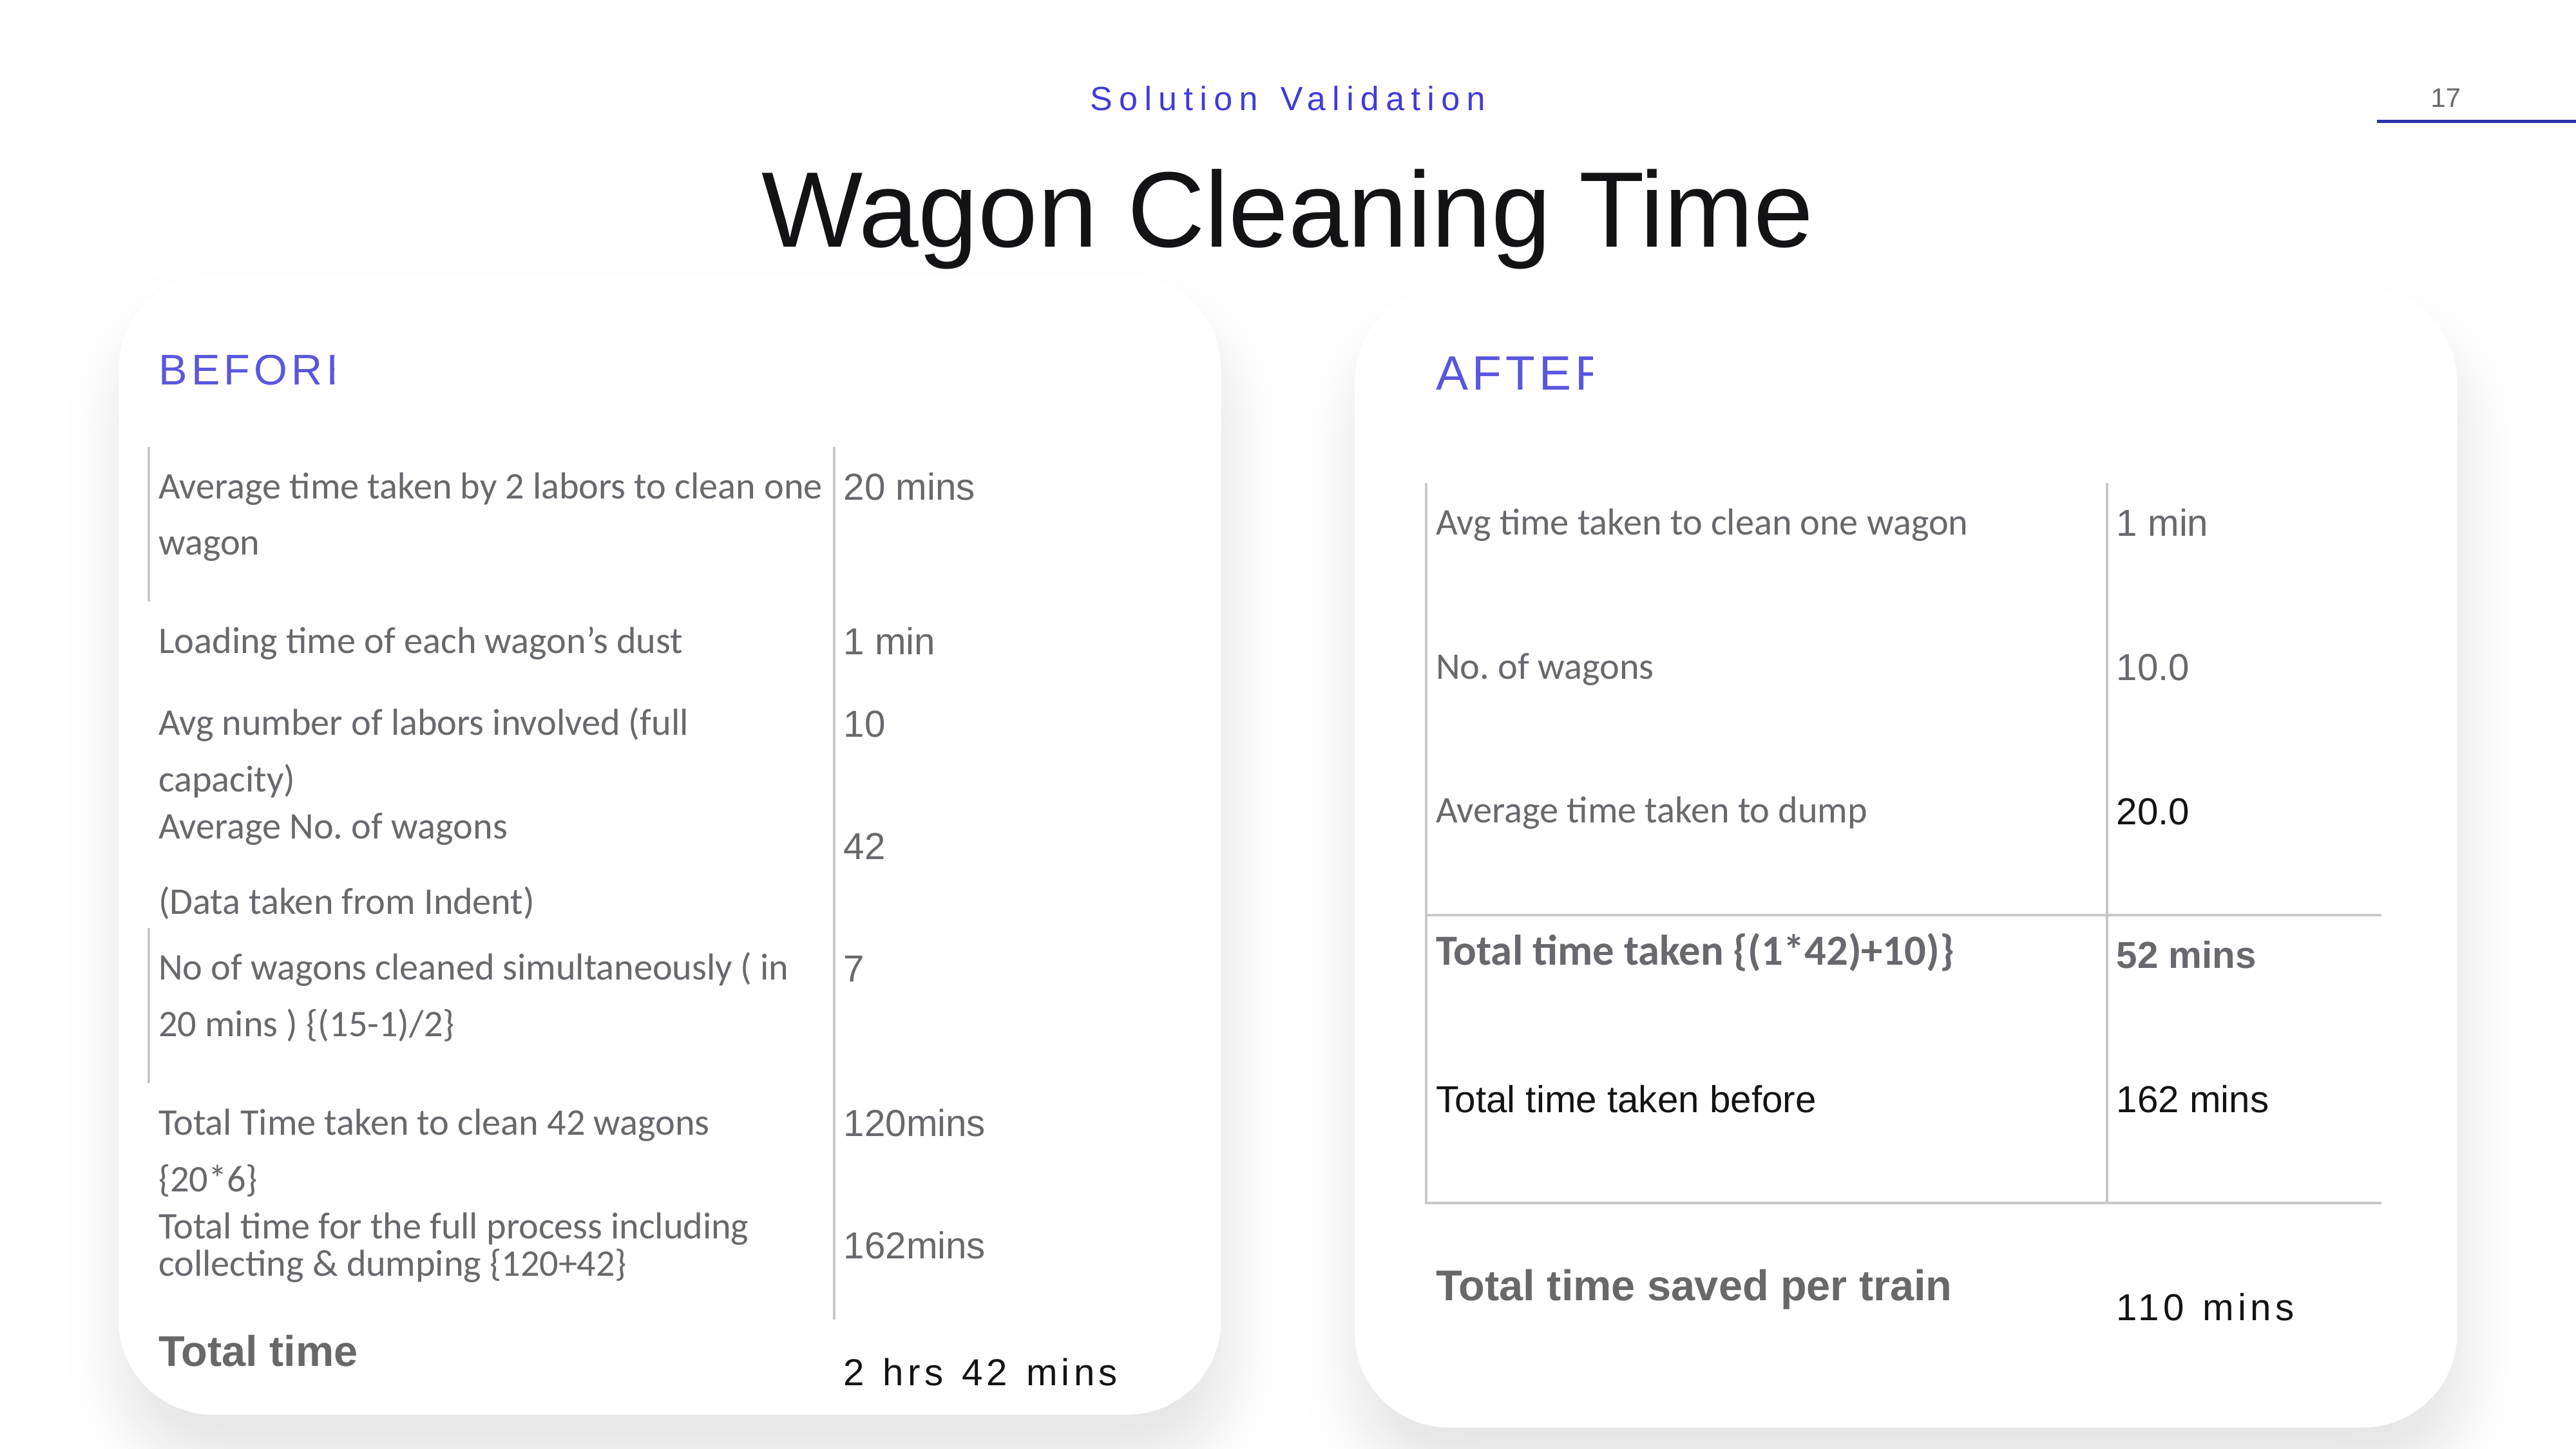

Solution Validation
Wagon Cleaning Time

| BEFORE |  |
| --- | --- |
| Average time taken by 2 labors to clean one wagon | 20 mins |
| Loading time of each wagon’s dust | 1 min |
| Avg number of labors involved (full capacity) | 10 |
| Average No. of wagons (Data taken from Indent) | 42 |
| No of wagons cleaned simultaneously ( in 20 mins ) {(15-1)/2} | 7 |
| Total Time taken to clean 42 wagons {20\*6} | 120mins |
| Total time for the full process including collecting & dumping {120+42} | 162mins |
| Total time | 2 hrs 42 mins |
| AFTER |  |
| --- | --- |
| Avg time taken to clean one wagon | 1 min |
| No. of wagons | 10.0 |
| Average time taken to dump | 20.0 |
| Total time taken {(1\*42)+10)} | 52 mins |
| Total time taken before | 162 mins |
| Total time saved per train | 110 mins |